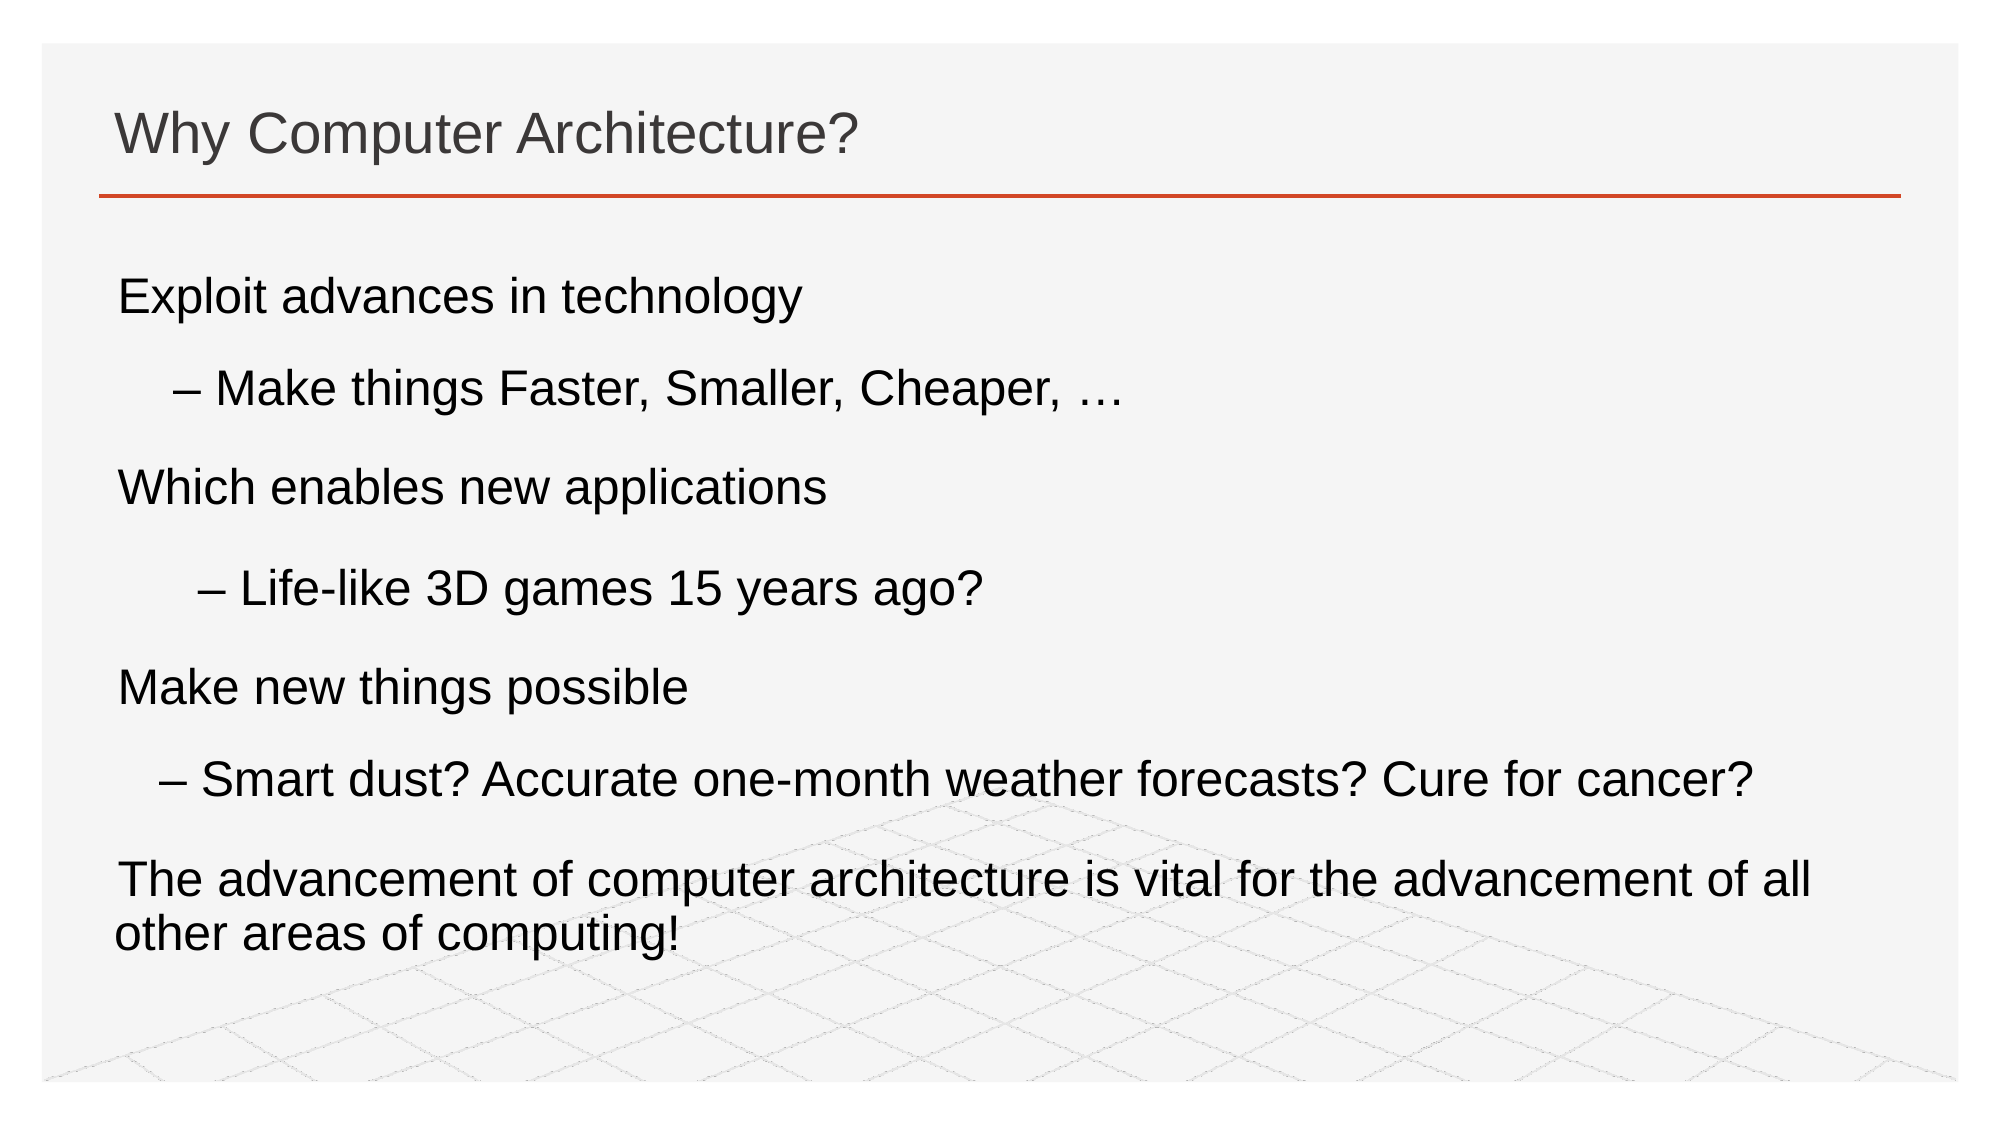

# Why Computer Architecture?
Exploit advances in technology
 – Make things Faster, Smaller, Cheaper, …
Which enables new applications
      – Life-like 3D games 15 years ago?
Make new things possible
– Smart dust? Accurate one-month weather forecasts? Cure for cancer?
The advancement of computer architecture is vital for the advancement of all other areas of computing!